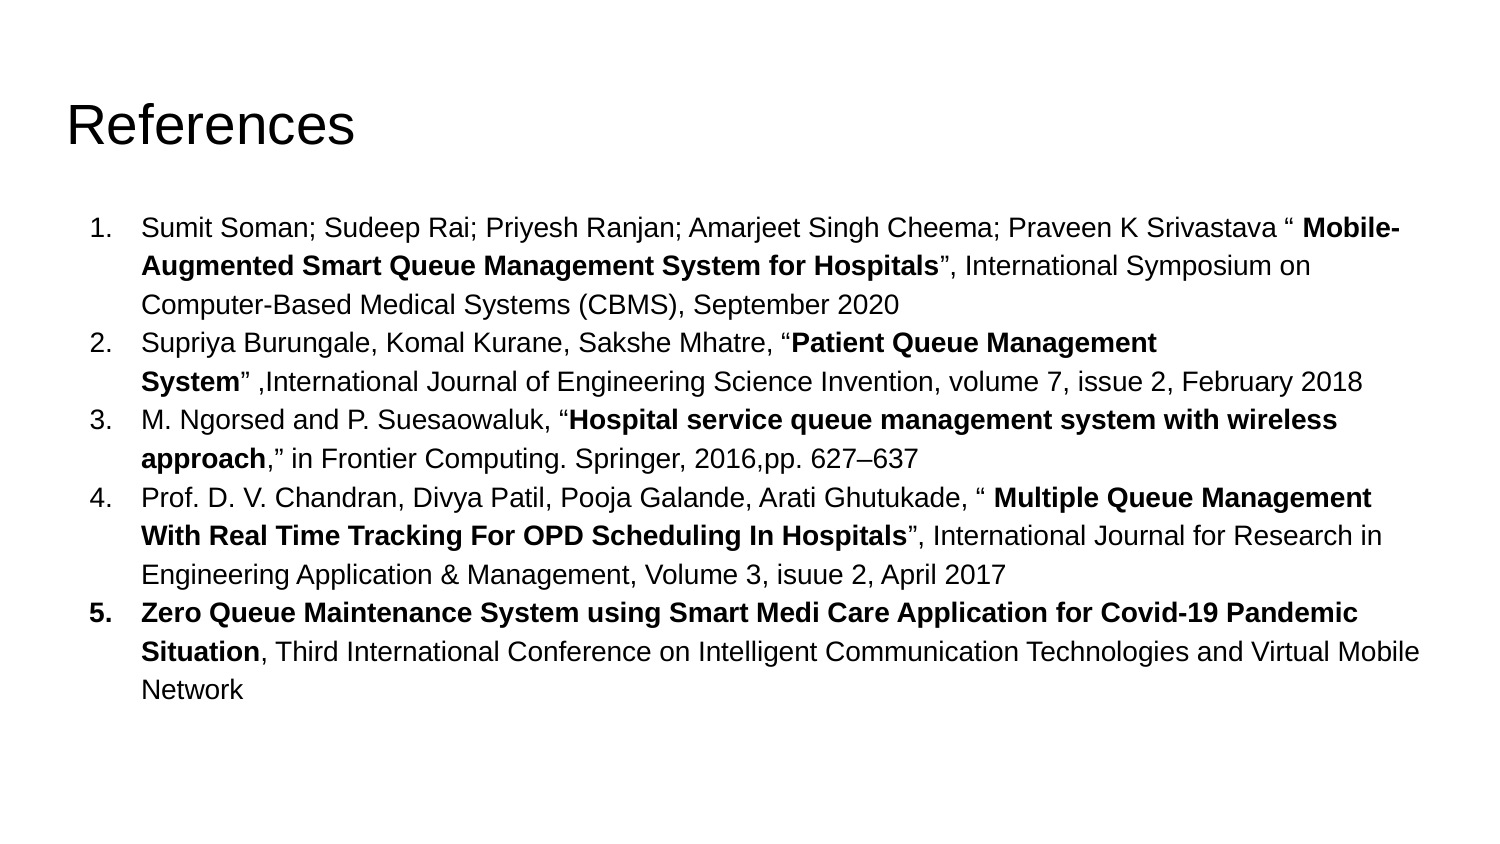

# References
Sumit Soman; Sudeep Rai; Priyesh Ranjan; Amarjeet Singh Cheema; Praveen K Srivastava “ Mobile-Augmented Smart Queue Management System for Hospitals”, International Symposium on Computer-Based Medical Systems (CBMS), September 2020
Supriya Burungale, Komal Kurane, Sakshe Mhatre, “Patient Queue Management System” ,International Journal of Engineering Science Invention, volume 7, issue 2, February 2018
M. Ngorsed and P. Suesaowaluk, “Hospital service queue management system with wireless approach,” in Frontier Computing. Springer, 2016,pp. 627–637
Prof. D. V. Chandran, Divya Patil, Pooja Galande, Arati Ghutukade, “ Multiple Queue Management With Real Time Tracking For OPD Scheduling In Hospitals”, International Journal for Research in Engineering Application & Management, Volume 3, isuue 2, April 2017
Zero Queue Maintenance System using Smart Medi Care Application for Covid-19 Pandemic Situation, Third International Conference on Intelligent Communication Technologies and Virtual Mobile Network